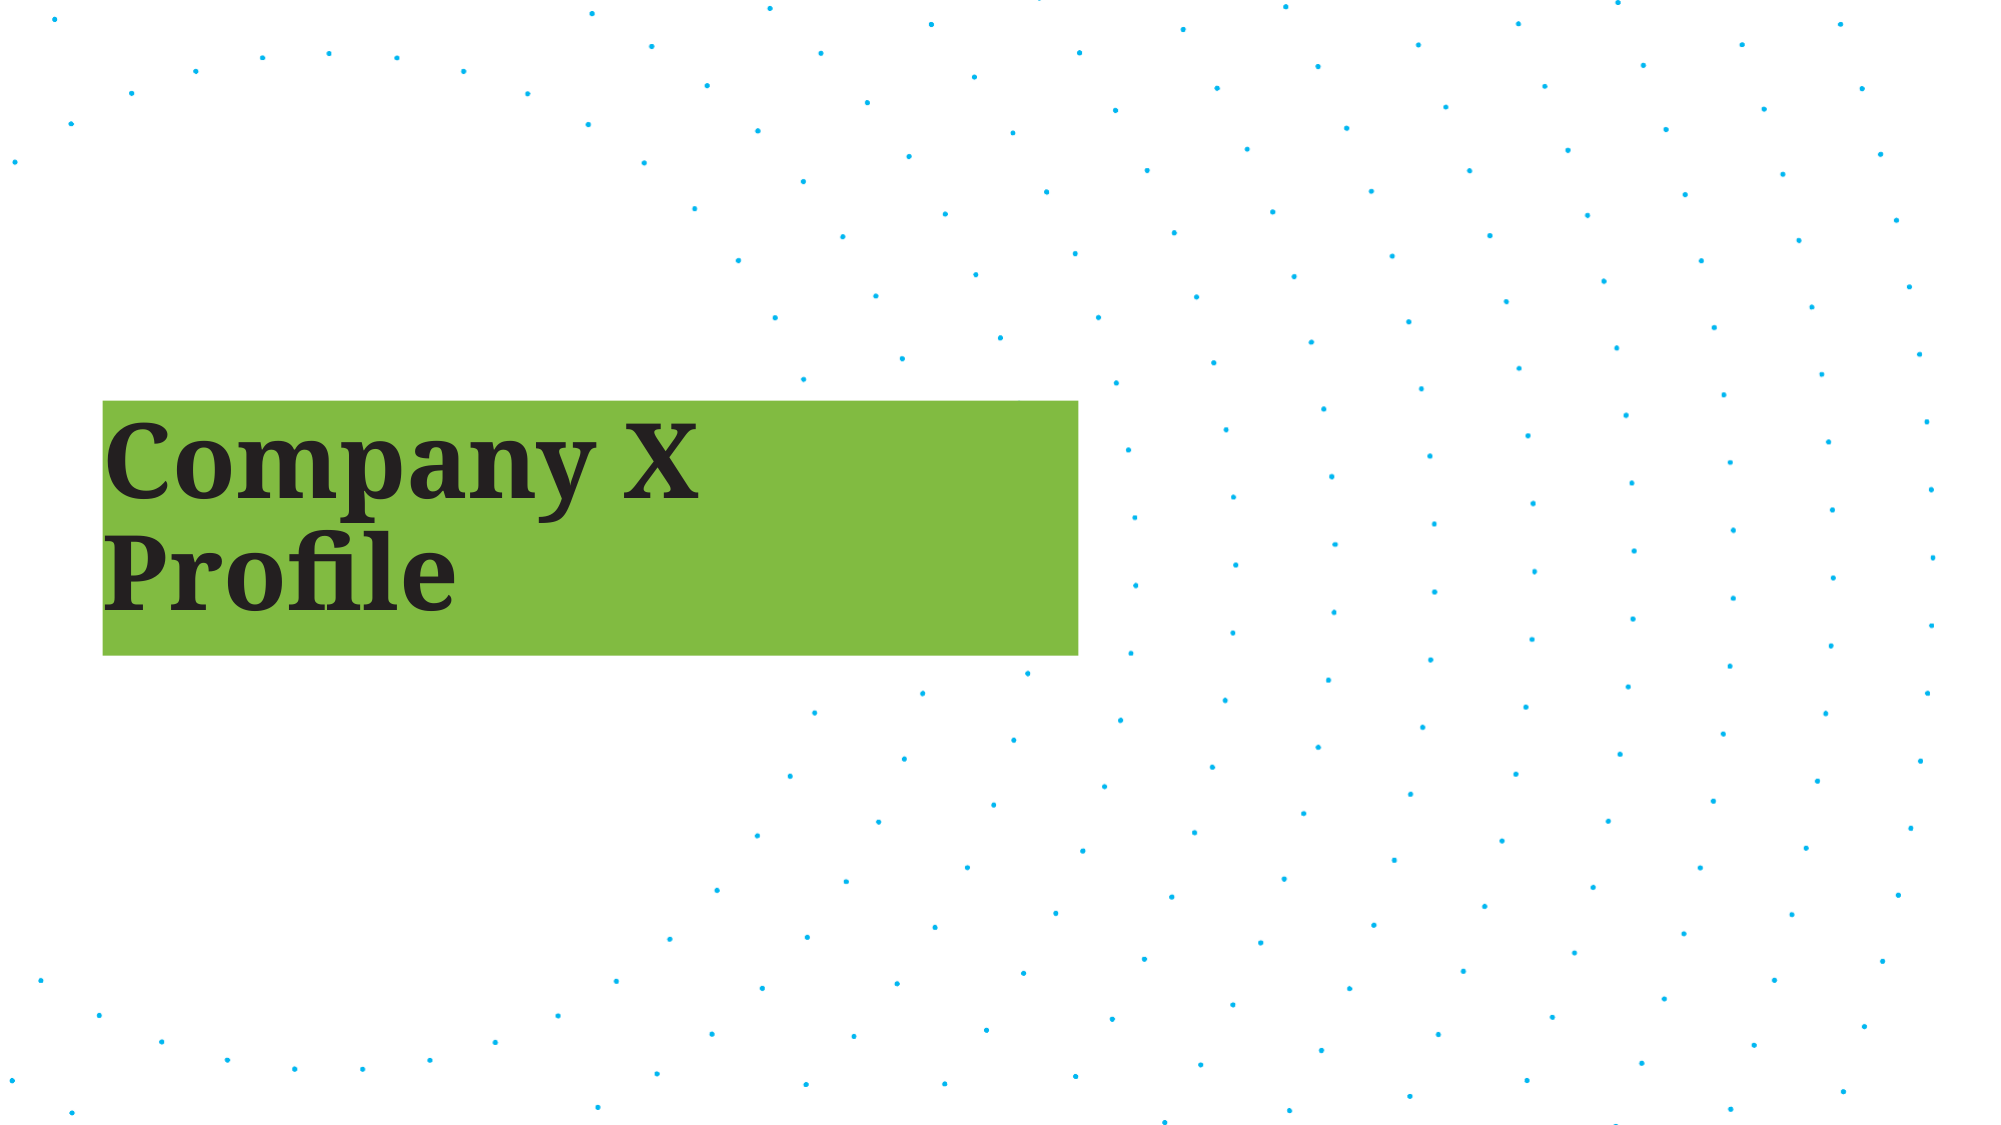

# Company X Profile
Copyright © 2016 BY Software Group, Inc. Confidential